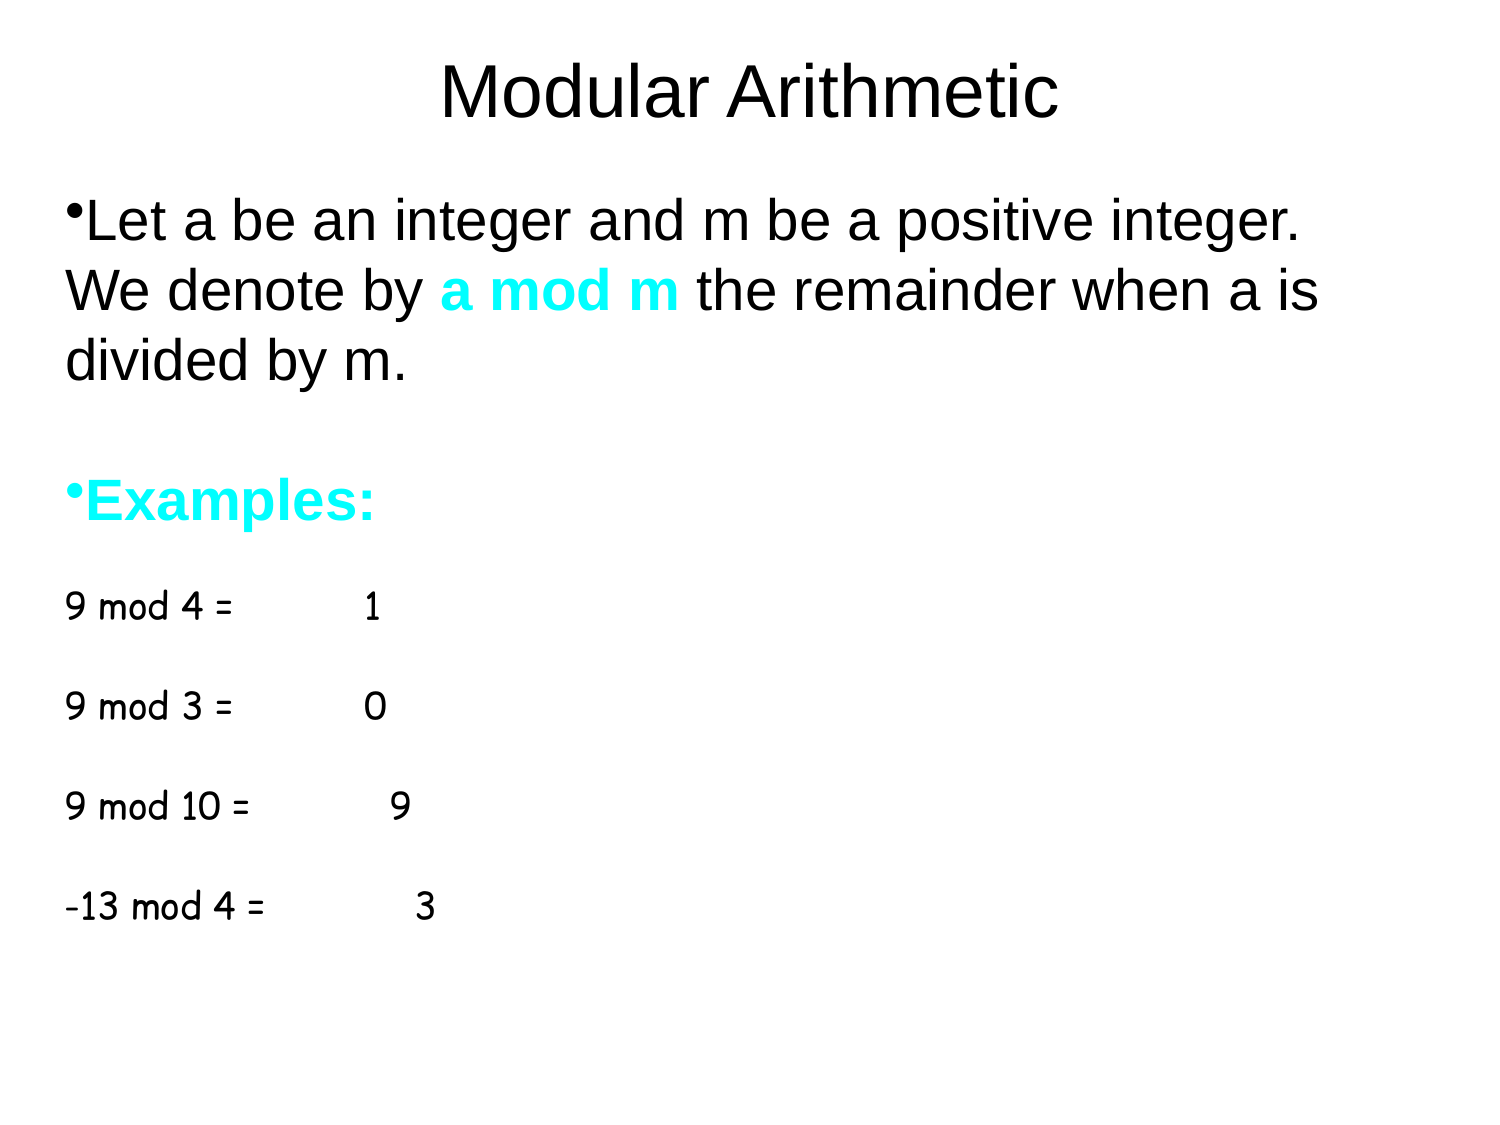

# Modular Arithmetic
Let a be an integer and m be a positive integer.
We denote by a mod m the remainder when a is divided by m.

Examples:
9 mod 4 =
1
9 mod 3 =
0
9 mod 10 =
9
-13 mod 4 =
3